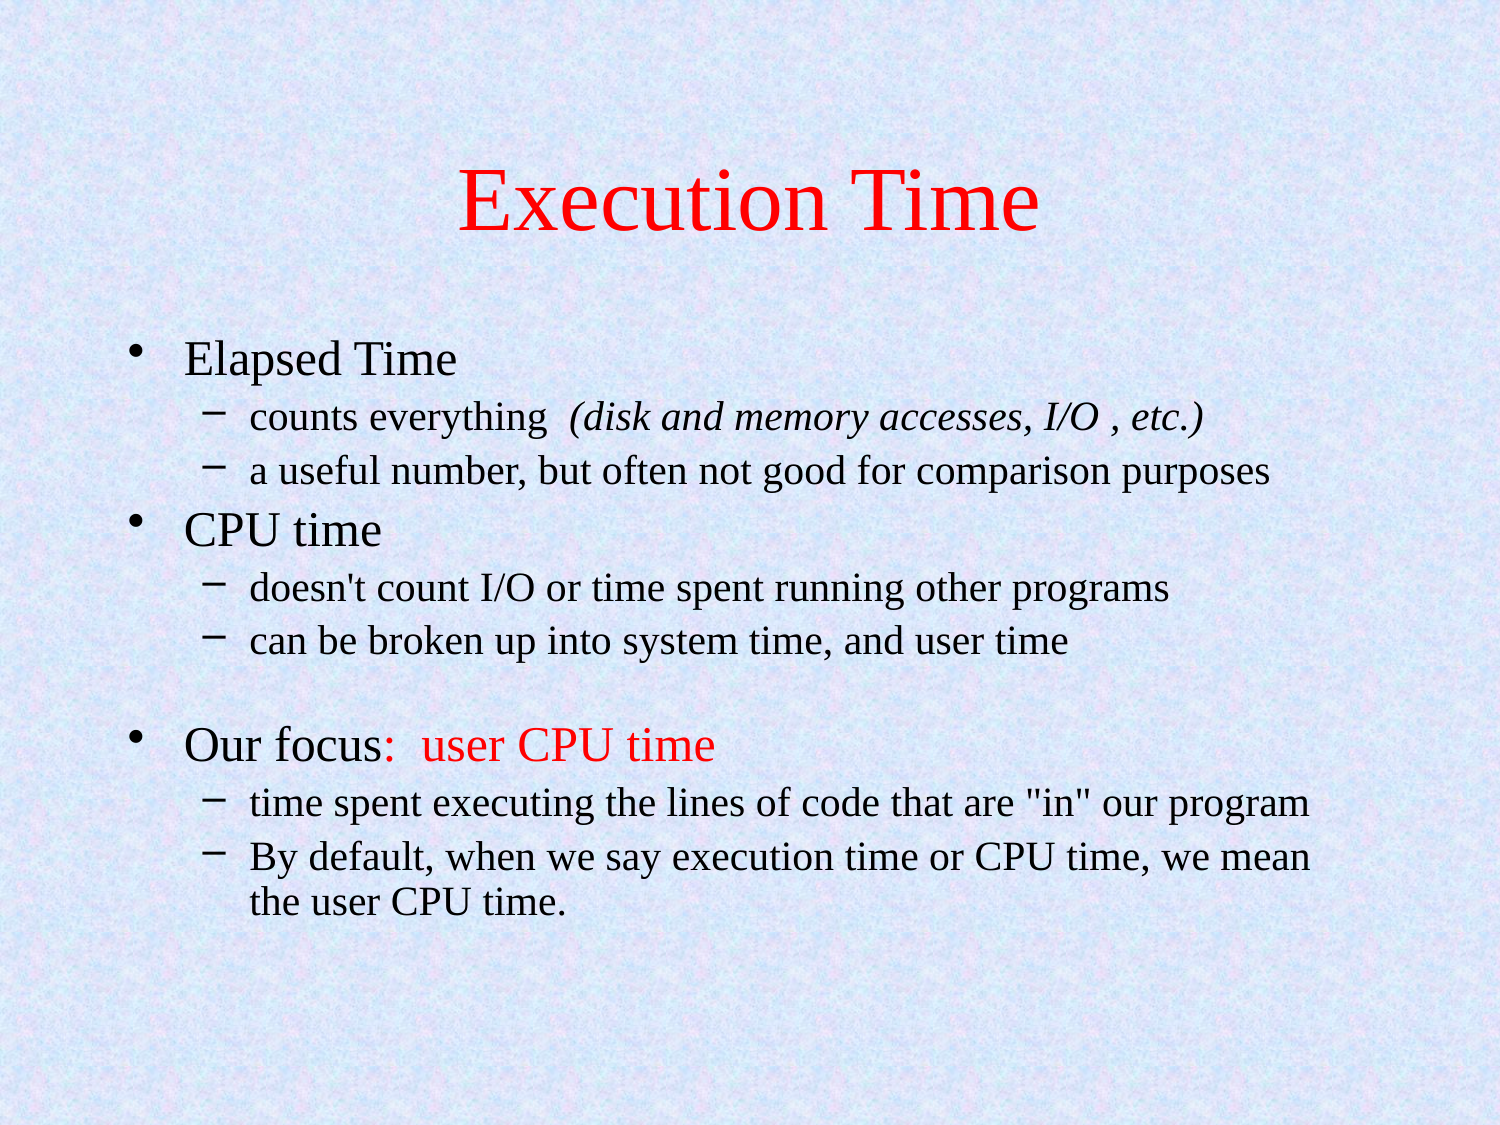

# Execution Time
Elapsed Time
counts everything  (disk and memory accesses, I/O , etc.)
a useful number, but often not good for comparison purposes
CPU time
doesn't count I/O or time spent running other programs
can be broken up into system time, and user time
Our focus:  user CPU time
time spent executing the lines of code that are "in" our program
By default, when we say execution time or CPU time, we mean the user CPU time.